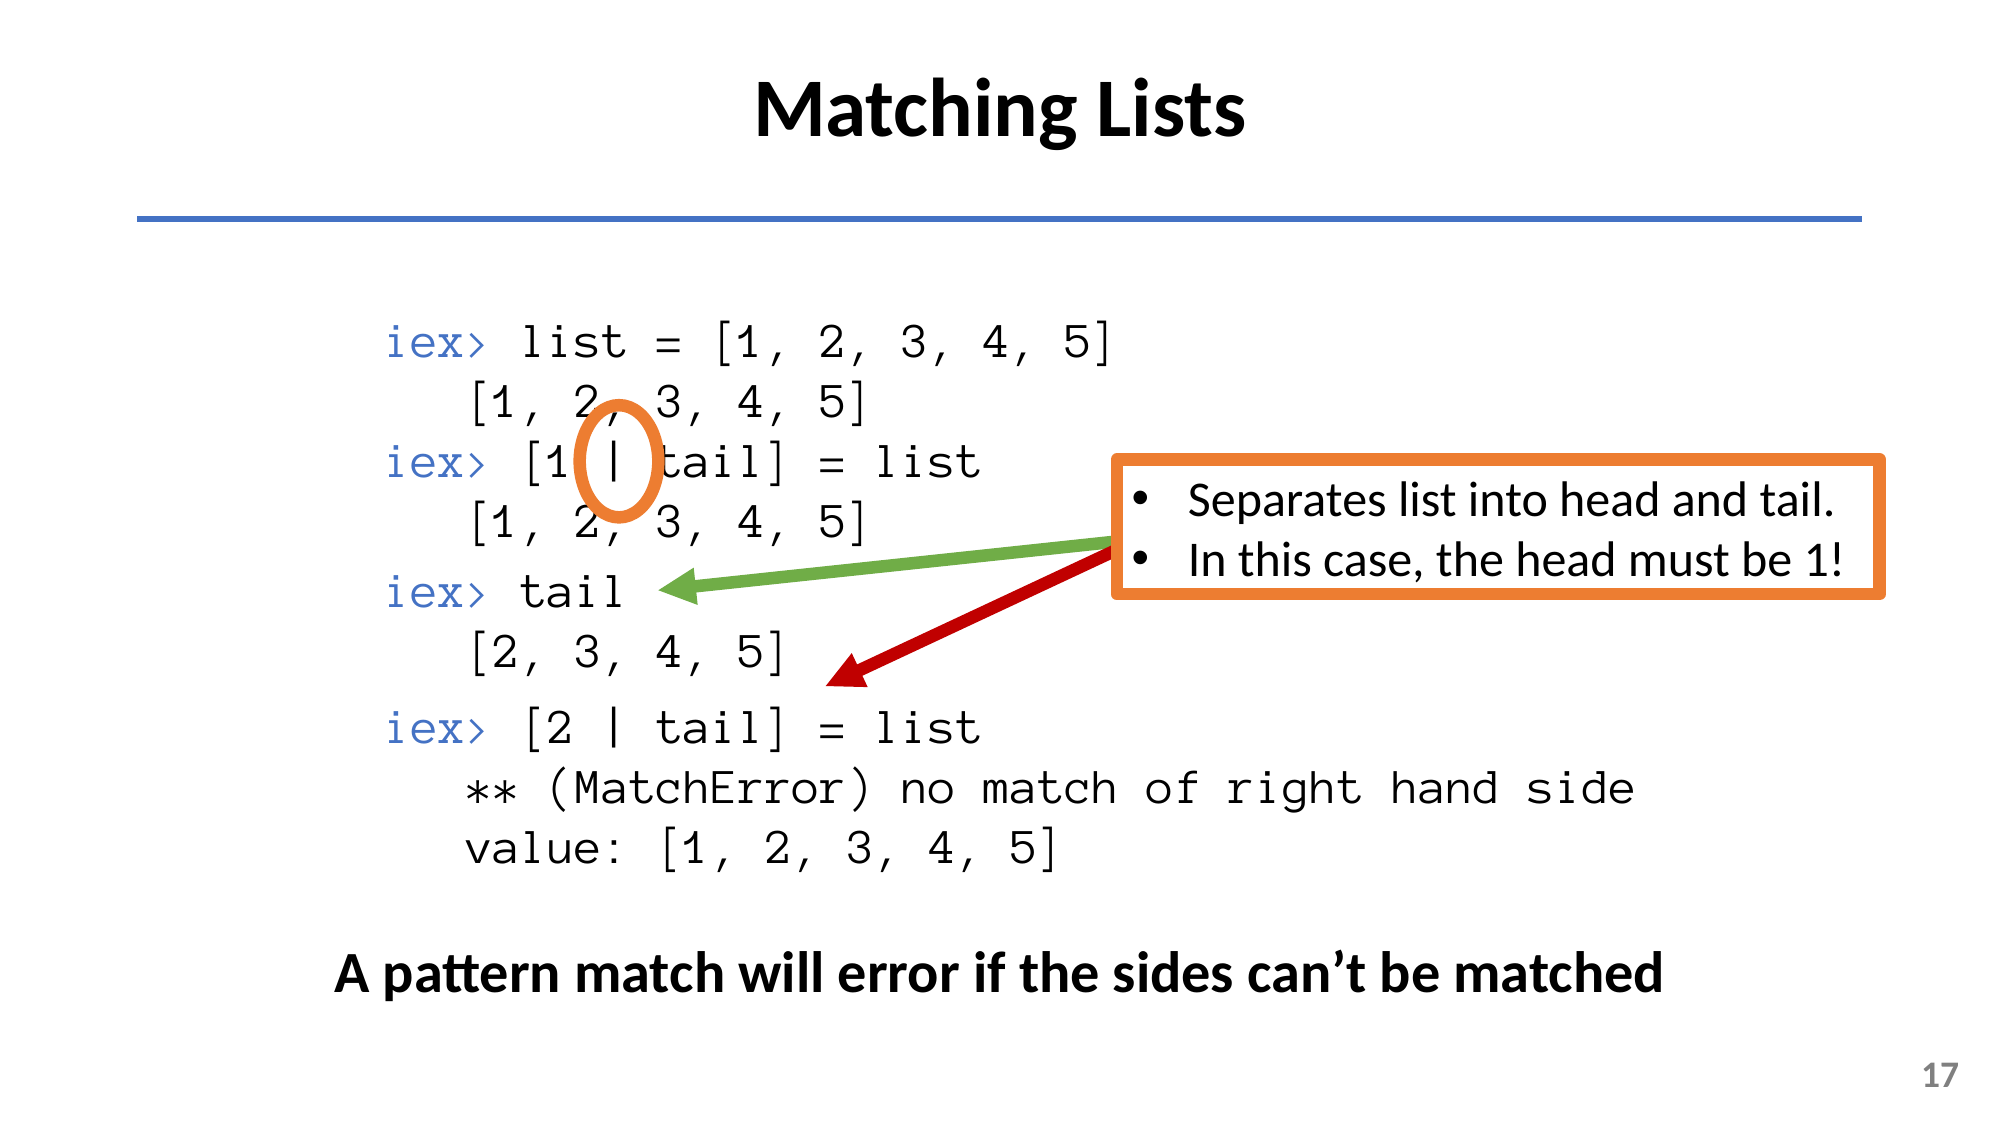

Matching Lists
iex> list = [1, 2, 3, 4, 5]
   [1, 2, 3, 4, 5]
iex> [1 | tail] = list
   [1, 2, 3, 4, 5]

Separates list into head and tail.
In this case, the head must be 1!
iex> tail
   [2, 3, 4, 5]
iex> [2 | tail] = list
   ** (MatchError) no match of right hand side
   value: [1, 2, 3, 4, 5]
A pattern match will error if the sides can’t be matched
17